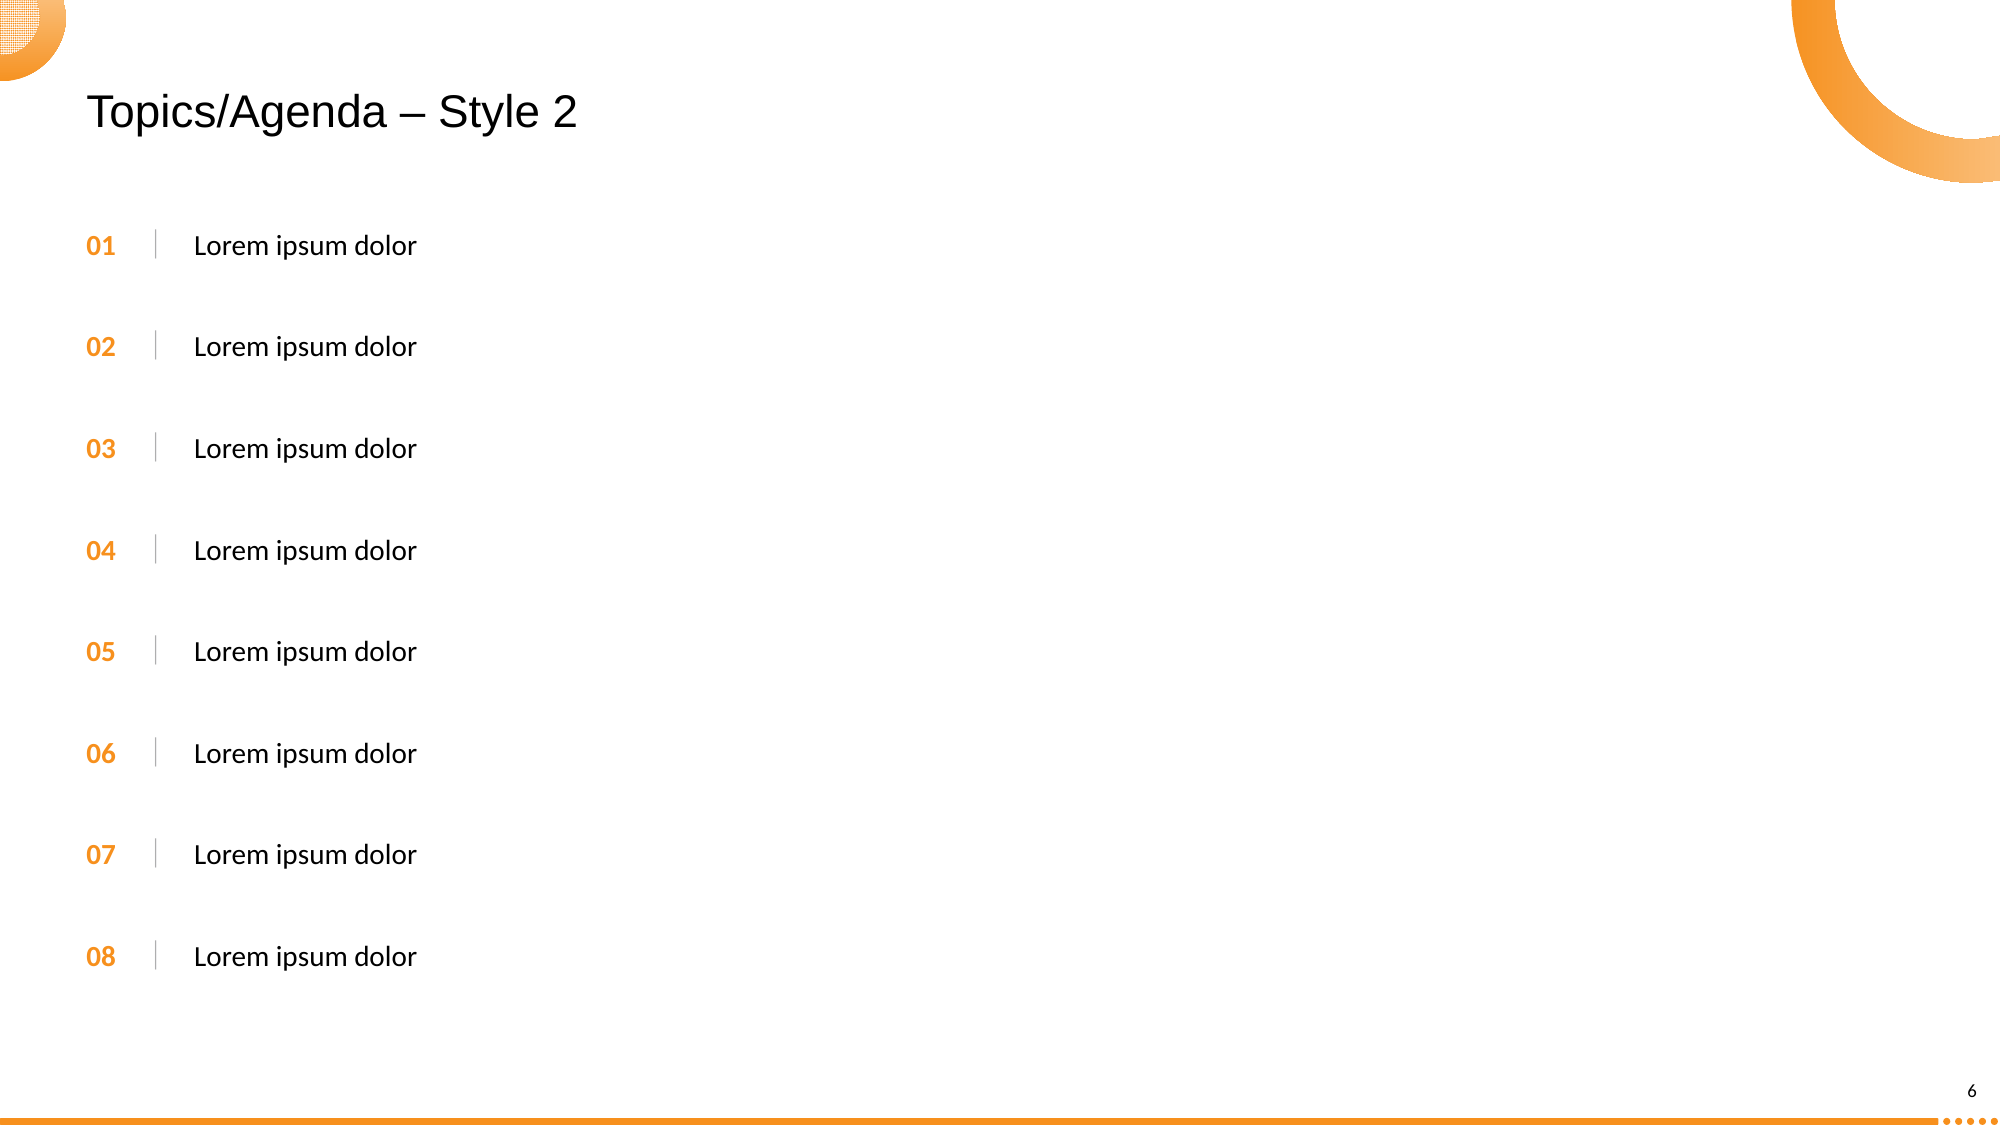

Topics/Agenda – Style 2
01
02
03
04
05
06
07
08
｜
｜
｜
｜
｜
｜
｜
｜
Lorem ipsum dolor
Lorem ipsum dolor
Lorem ipsum dolor
Lorem ipsum dolor
Lorem ipsum dolor
Lorem ipsum dolor
Lorem ipsum dolor
Lorem ipsum dolor